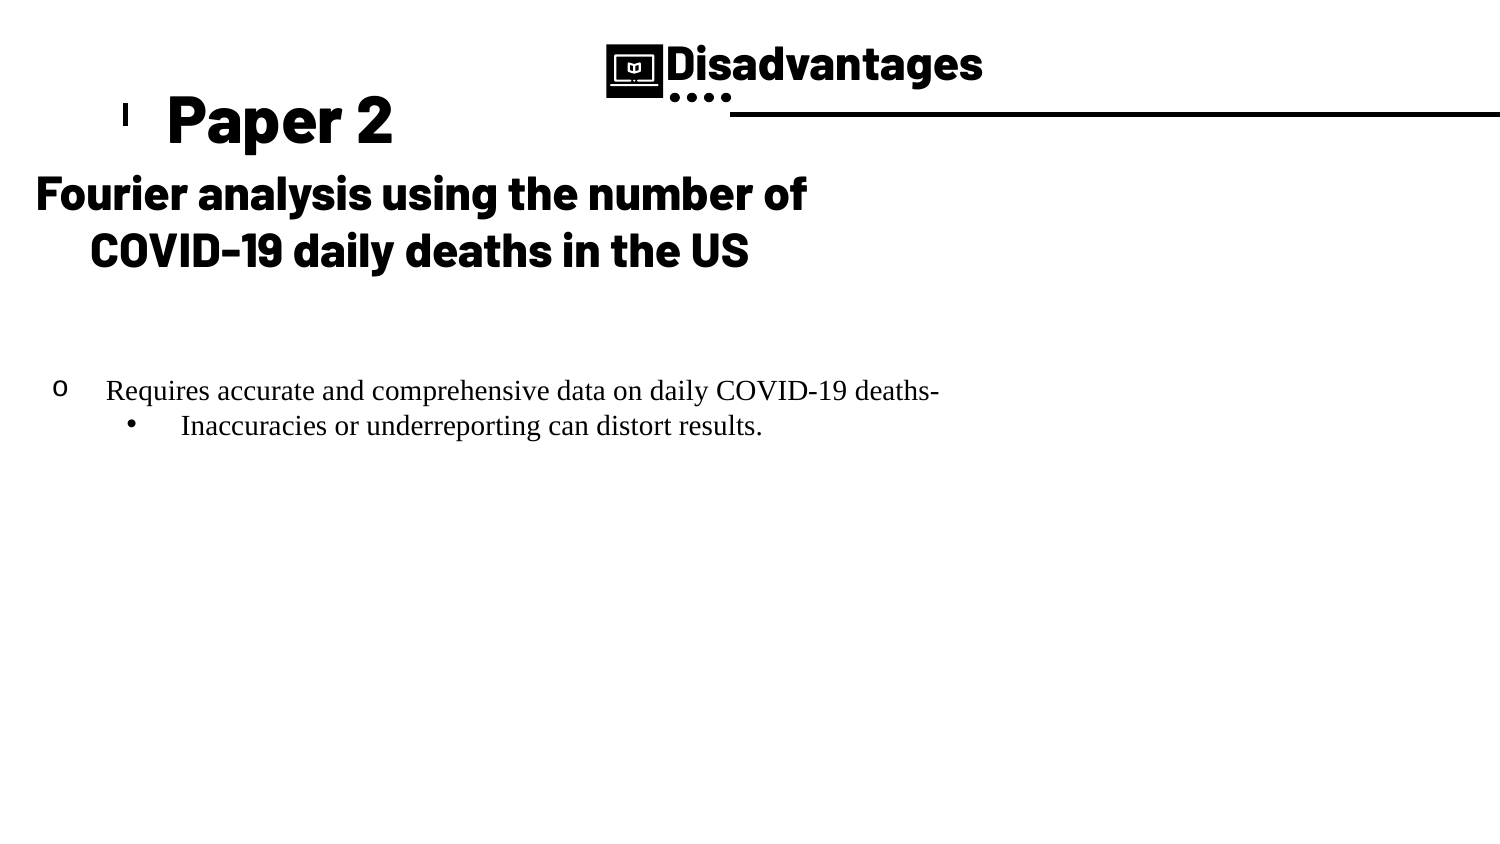

Disadvantages

# Paper 2

Fourier analysis using the number of COVID-19 daily deaths in the US

Requires accurate and comprehensive data on daily COVID-19 deaths-
Inaccuracies or underreporting can distort results.